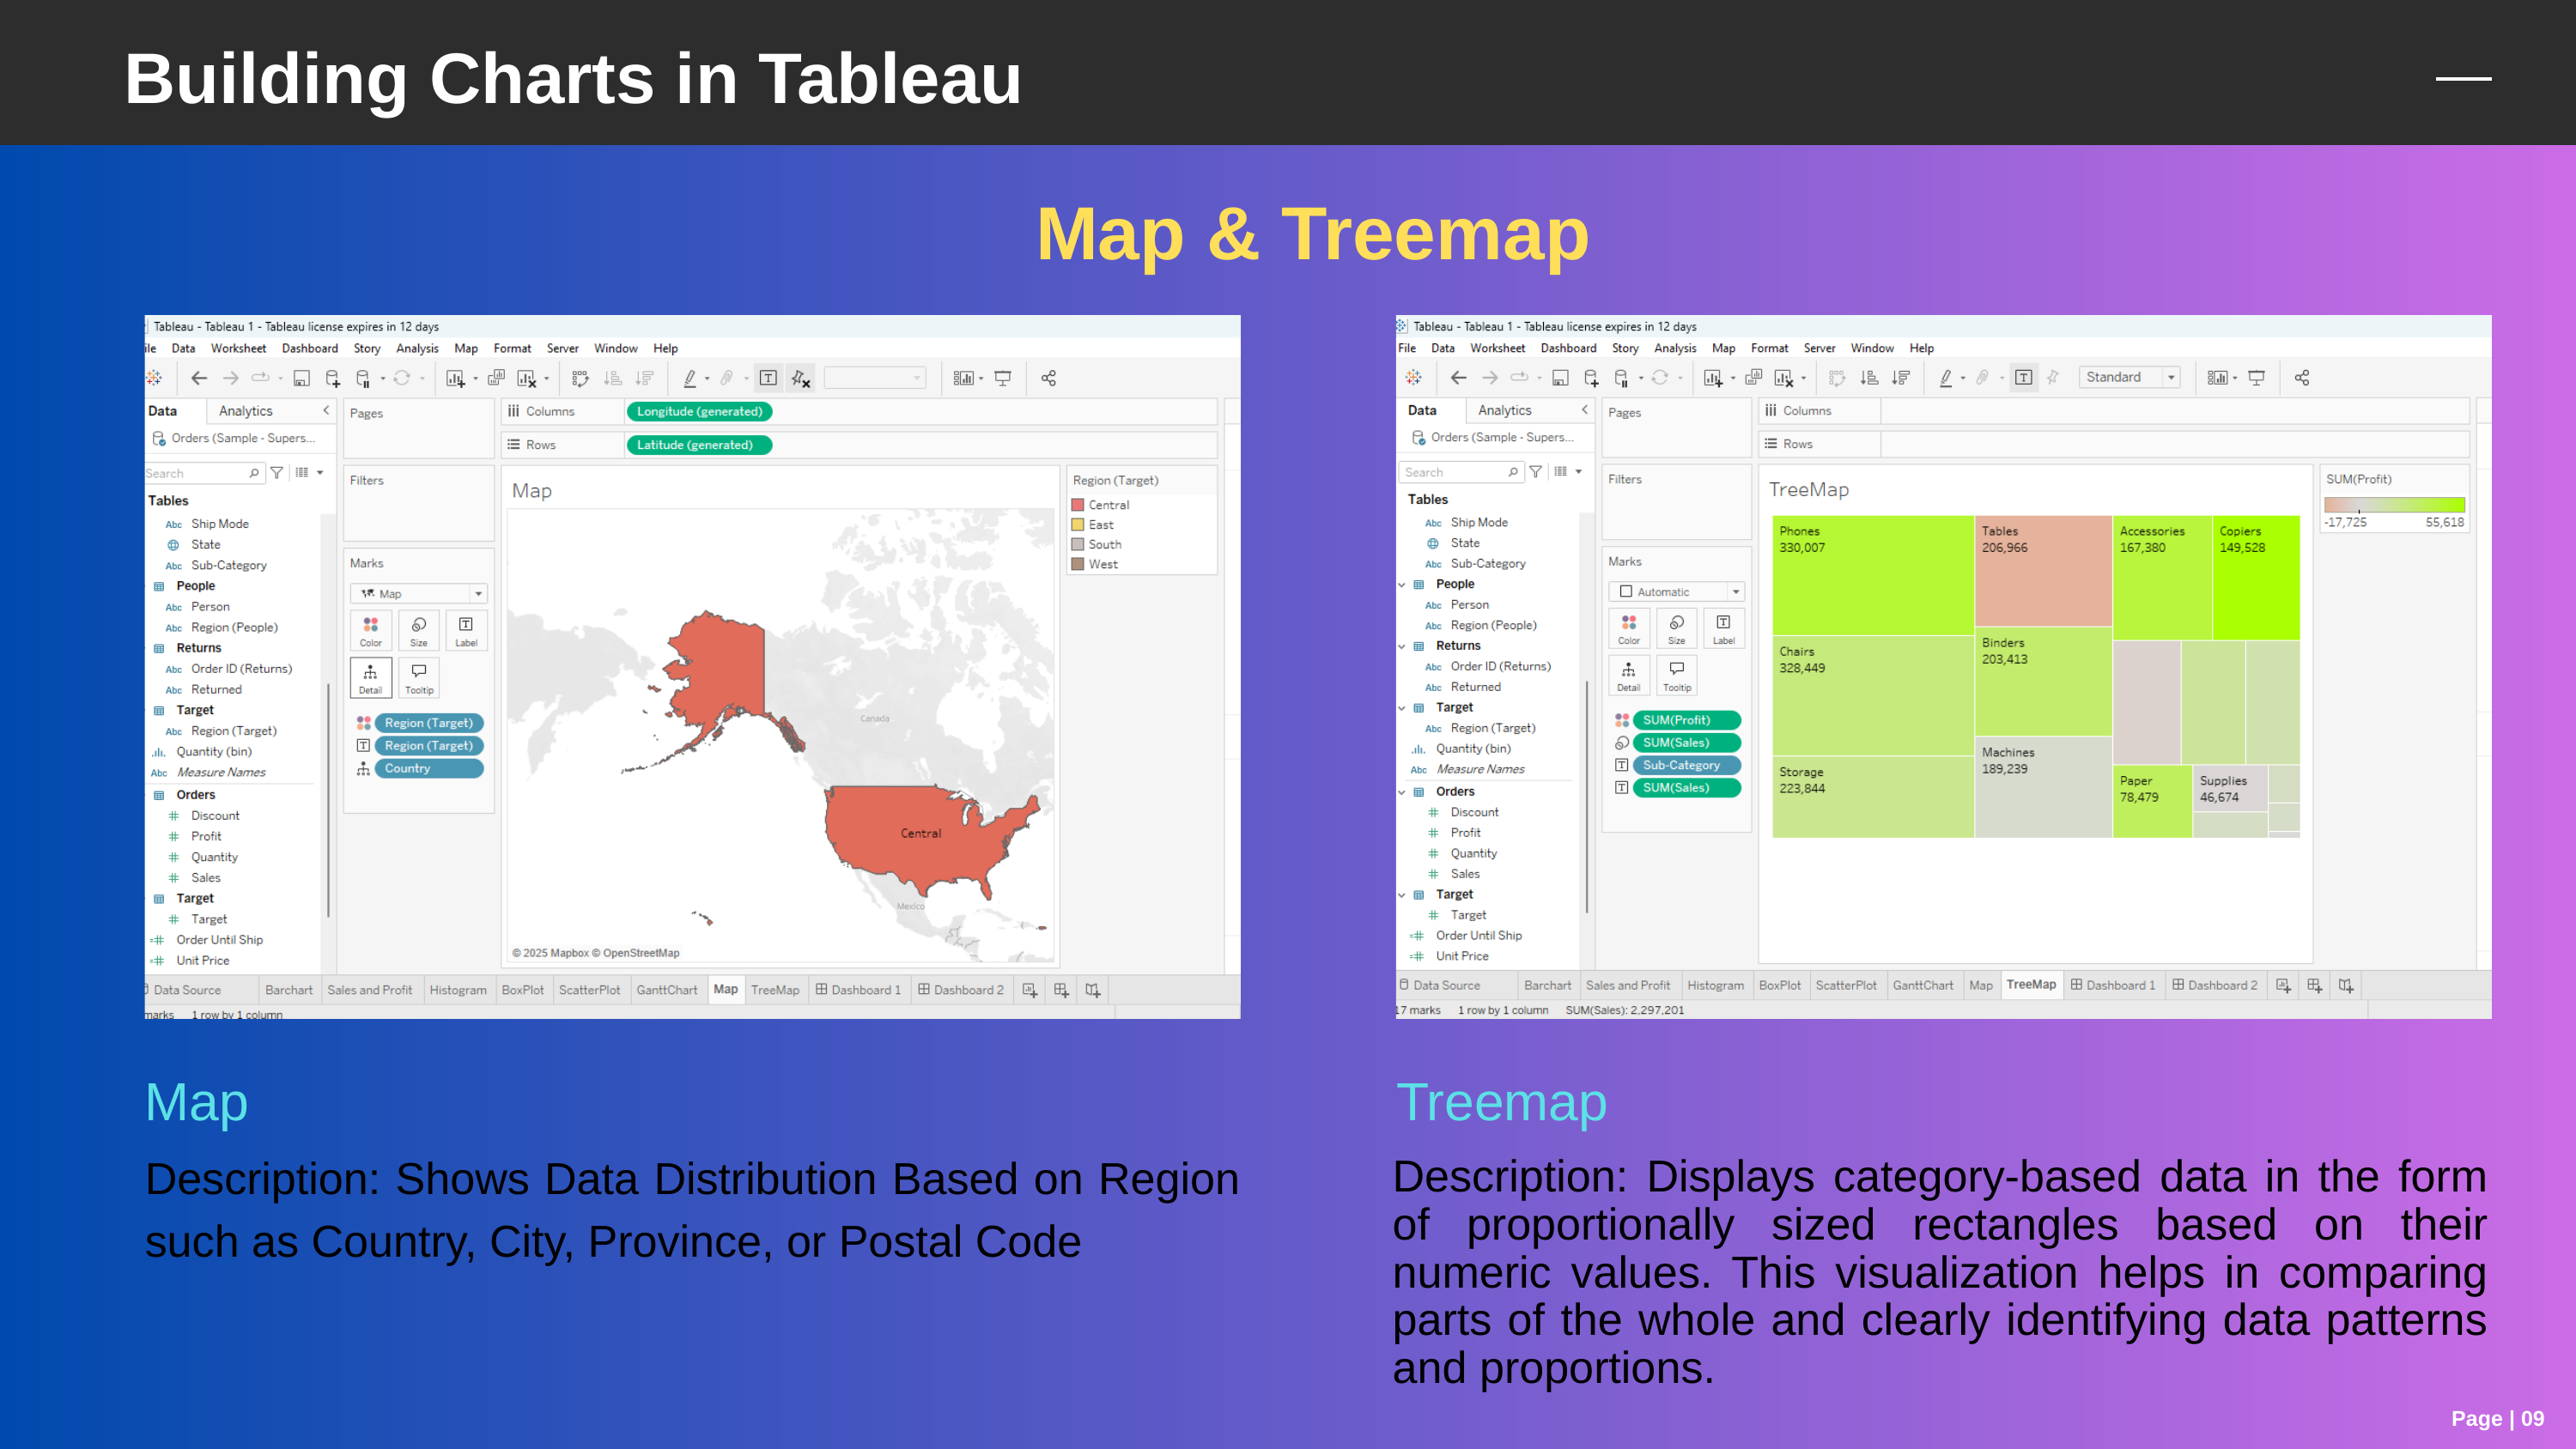

Building Charts in Tableau

 Map & Treemap

Map
Treemap
Description: Shows Data Distribution Based on Region such as Country, City, Province, or Postal Code
Description: Displays category-based data in the form of proportionally sized rectangles based on their numeric values. This visualization helps in comparing parts of the whole and clearly identifying data patterns and proportions.
Page | 09